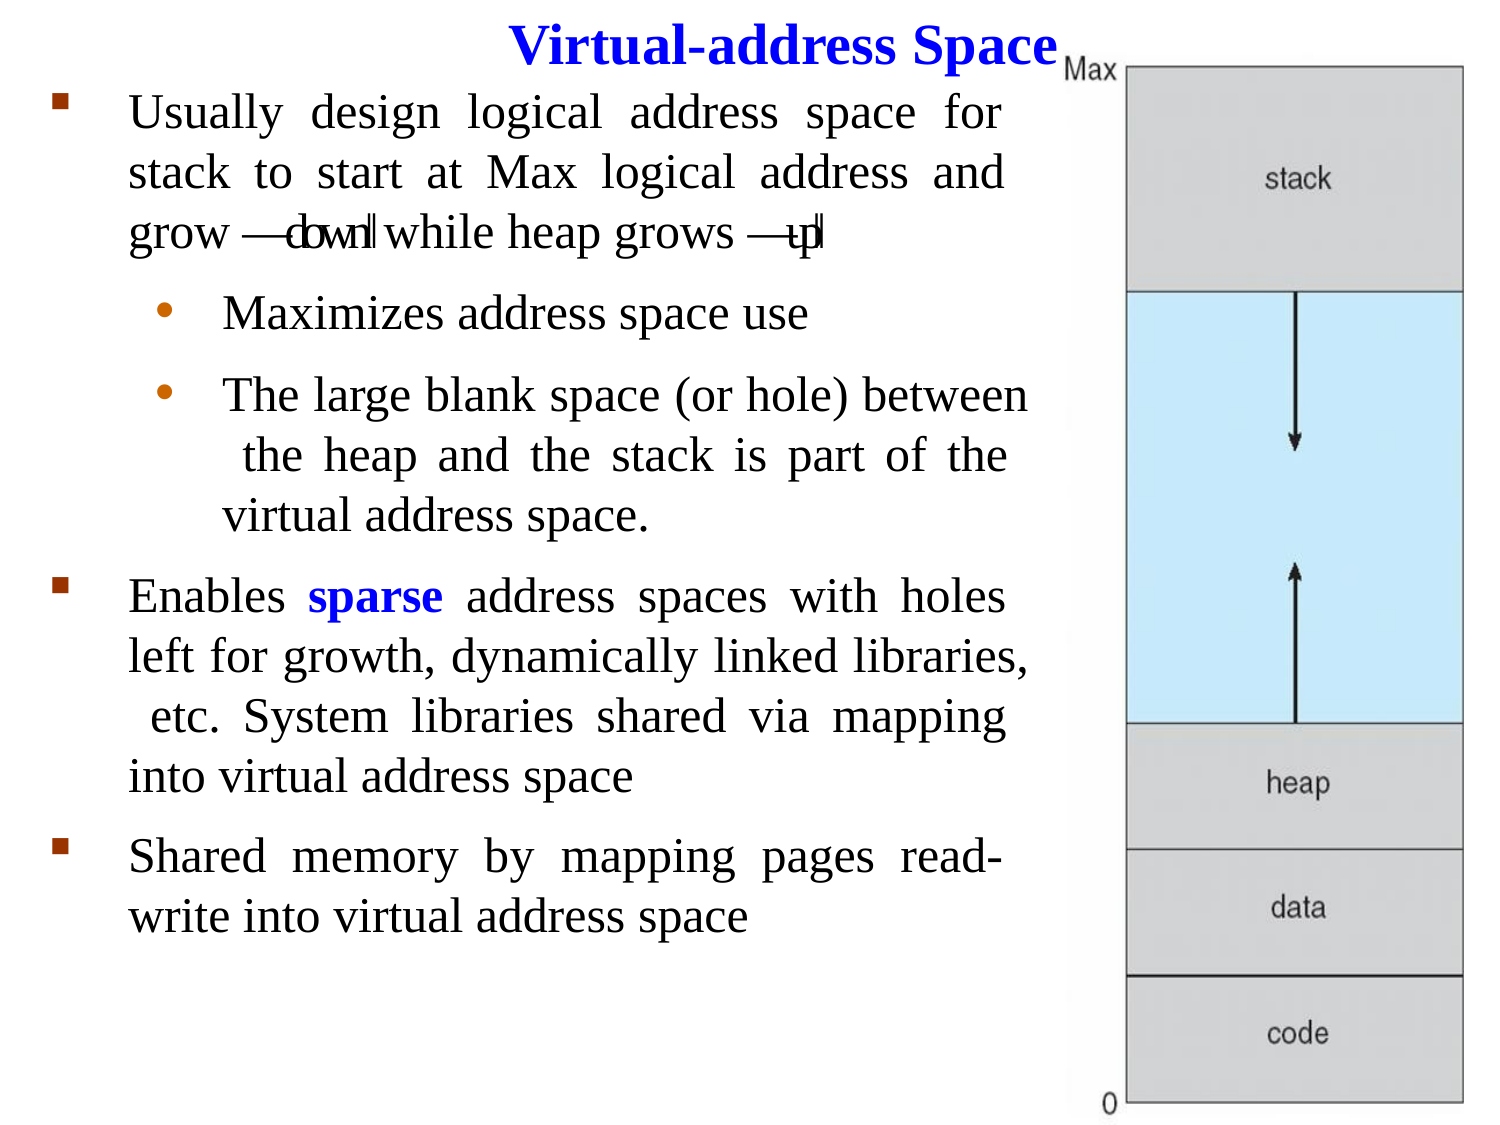

# Virtual-address Space

Usually design logical address space for  stack to start at Max logical address and  grow ―down‖ while heap grows ―up‖
Maximizes address space use
The large blank space (or hole) between  the heap and the stack is part of the  virtual address space.
Enables sparse address spaces with holes  left for growth, dynamically linked libraries,  etc. System libraries shared via mapping  into virtual address space
Shared memory by mapping pages read-  write into virtual address space